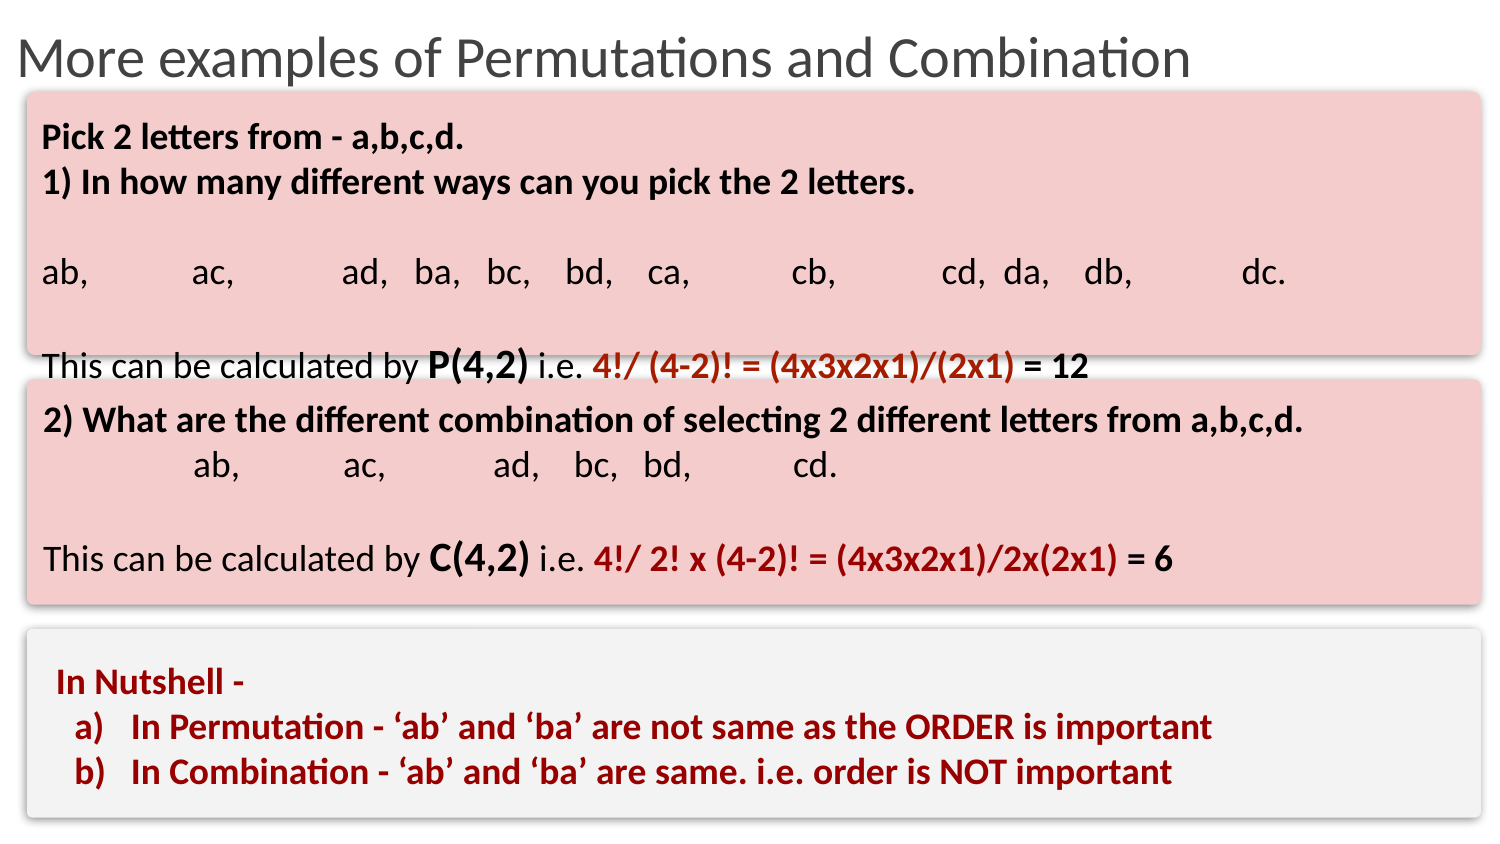

# More examples of Permutations and Combination

Pick 2 letters from - a,b,c,d.
1) In how many different ways can you pick the 2 letters.
ab,	ac,	ad,   ba,   bc,    bd,    ca, 	cb,	cd,  da,    db,	dc.

This can be calculated by P(4,2) i.e. 4!/ (4-2)! = (4x3x2x1)/(2x1) = 12

2) What are the different combination of selecting 2 different letters from a,b,c,d.		ab,	ac,	ad,    bc,	bd,	cd.

This can be calculated by C(4,2) i.e. 4!/ 2! x (4-2)! = (4x3x2x1)/2x(2x1) = 6

In Nutshell -
In Permutation - ‘ab’ and ‘ba’ are not same as the ORDER is important
In Combination - ‘ab’ and ‘ba’ are same. i.e. order is NOT important